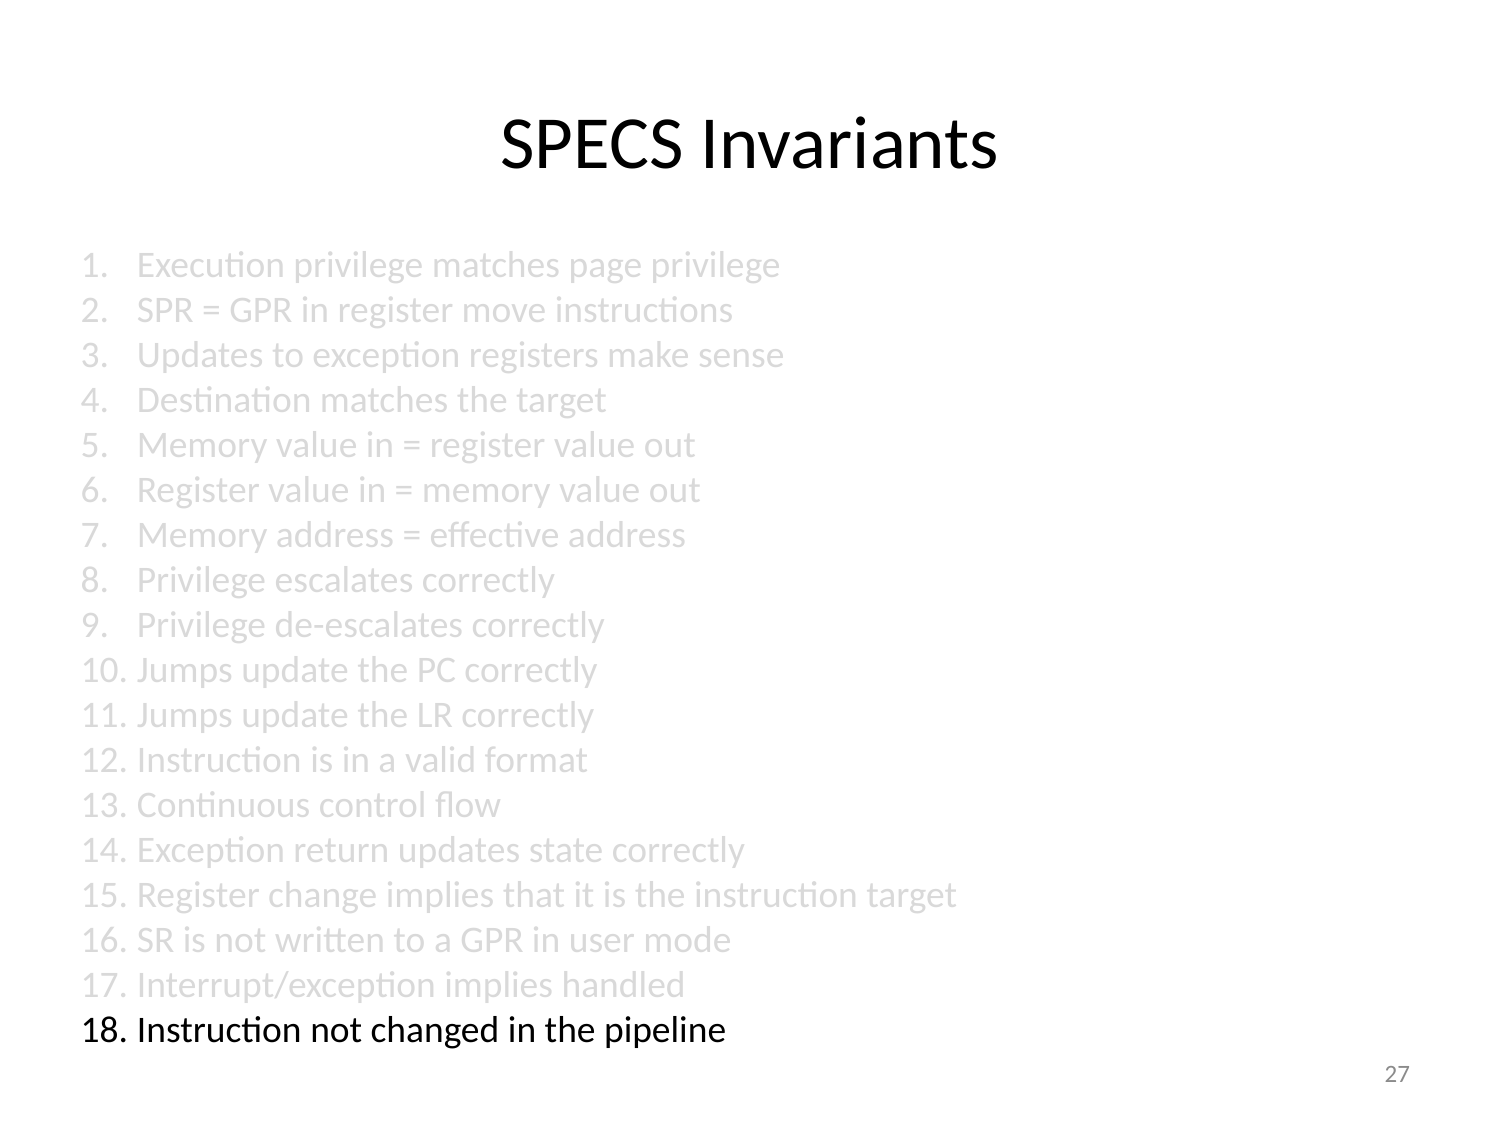

# SPECS Invariants
Execution privilege matches page privilege
SPR = GPR in register move instructions
Updates to exception registers make sense
Destination matches the target
Memory value in = register value out
Register value in = memory value out
Memory address = effective address
Privilege escalates correctly
Privilege de-escalates correctly
Jumps update the PC correctly
Jumps update the LR correctly
Instruction is in a valid format
Continuous control flow
Exception return updates state correctly
Register change implies that it is the instruction target
SR is not written to a GPR in user mode
Interrupt/exception implies handled
Instruction not changed in the pipeline
27